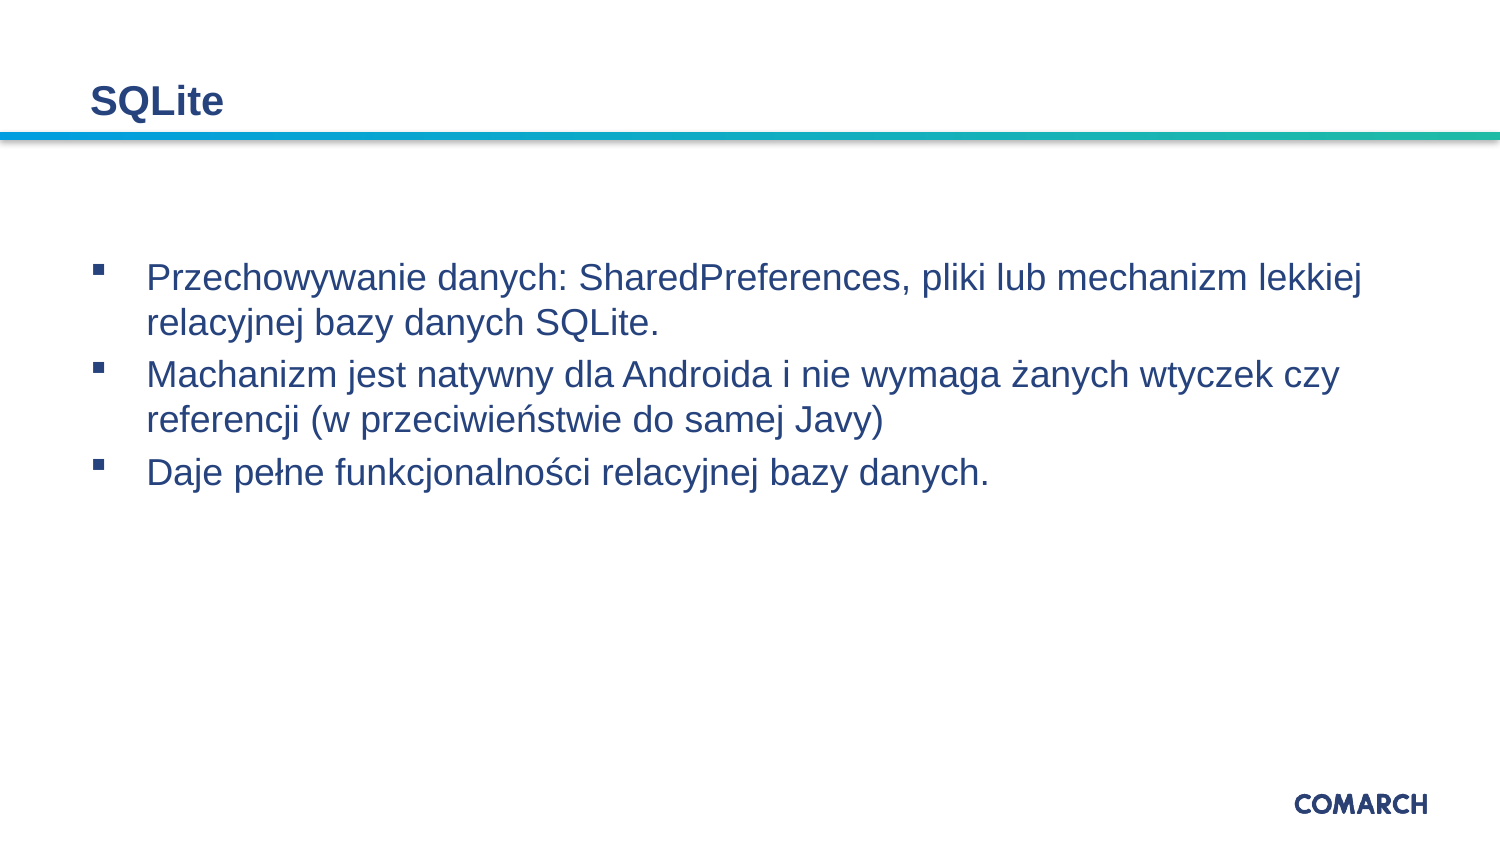

# SQLite

Przechowywanie danych: SharedPreferences, pliki lub mechanizm lekkiej relacyjnej bazy danych SQLite.
Machanizm jest natywny dla Androida i nie wymaga żanych wtyczek czy referencji (w przeciwieństwie do samej Javy)
Daje pełne funkcjonalności relacyjnej bazy danych.